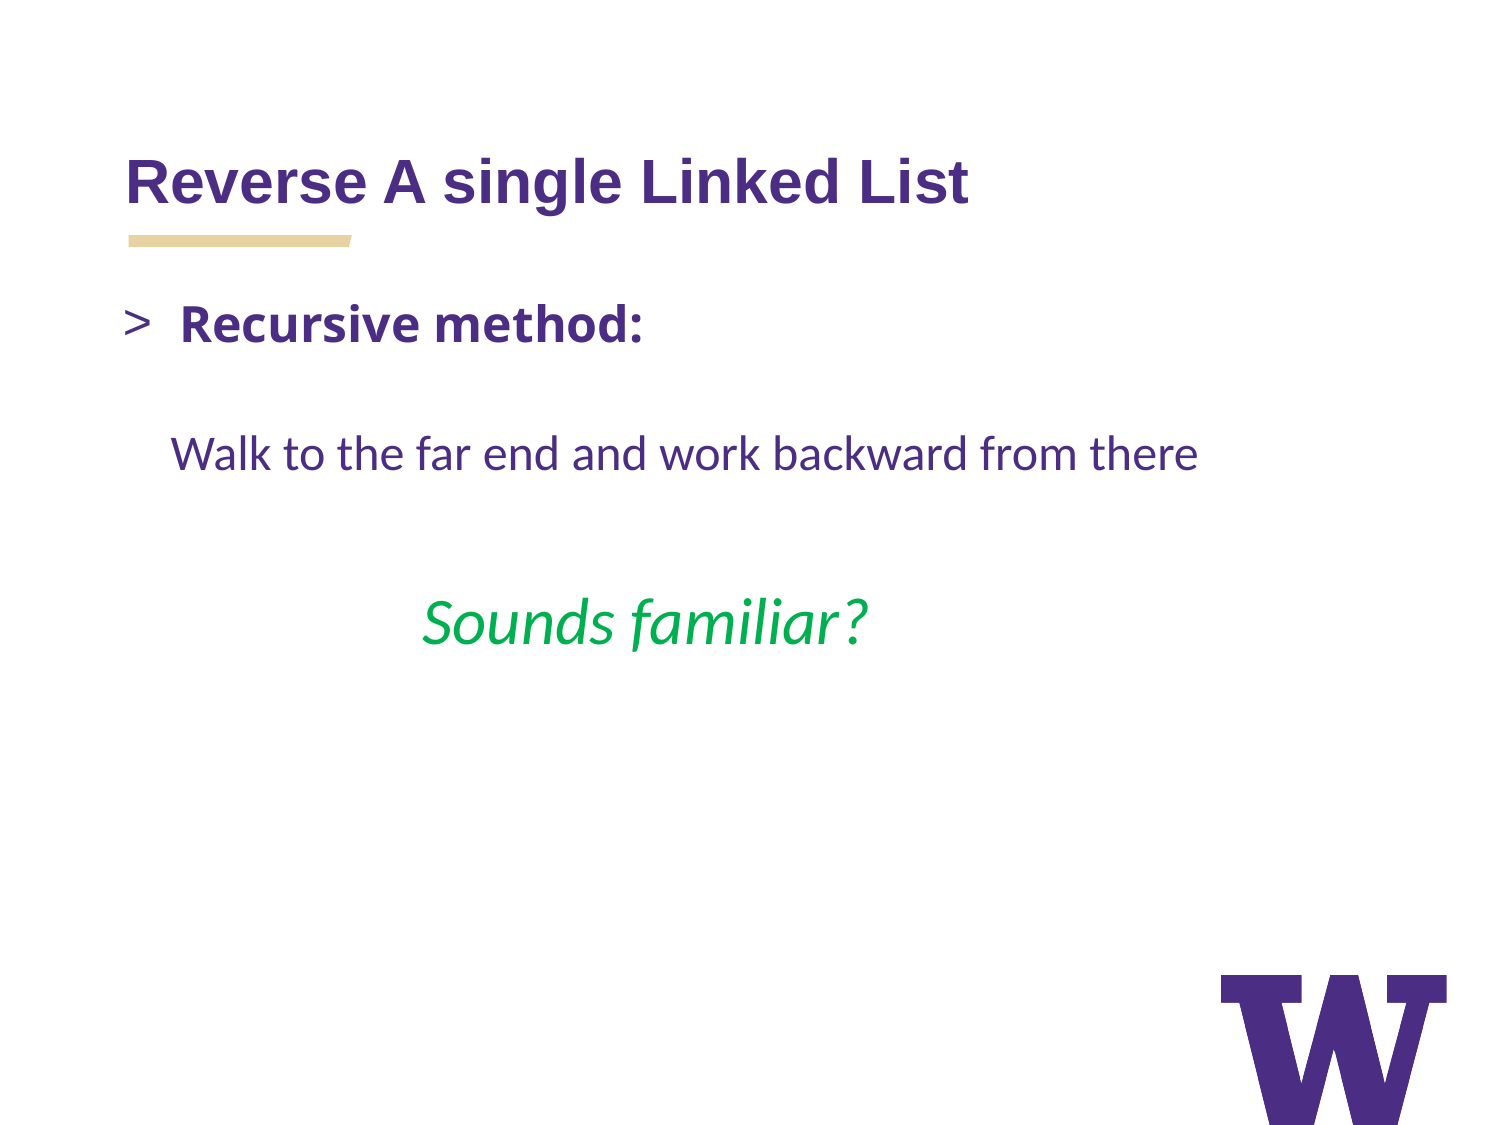

# Reverse A single Linked List
Recursive method:
Walk to the far end and work backward from there
Sounds familiar?